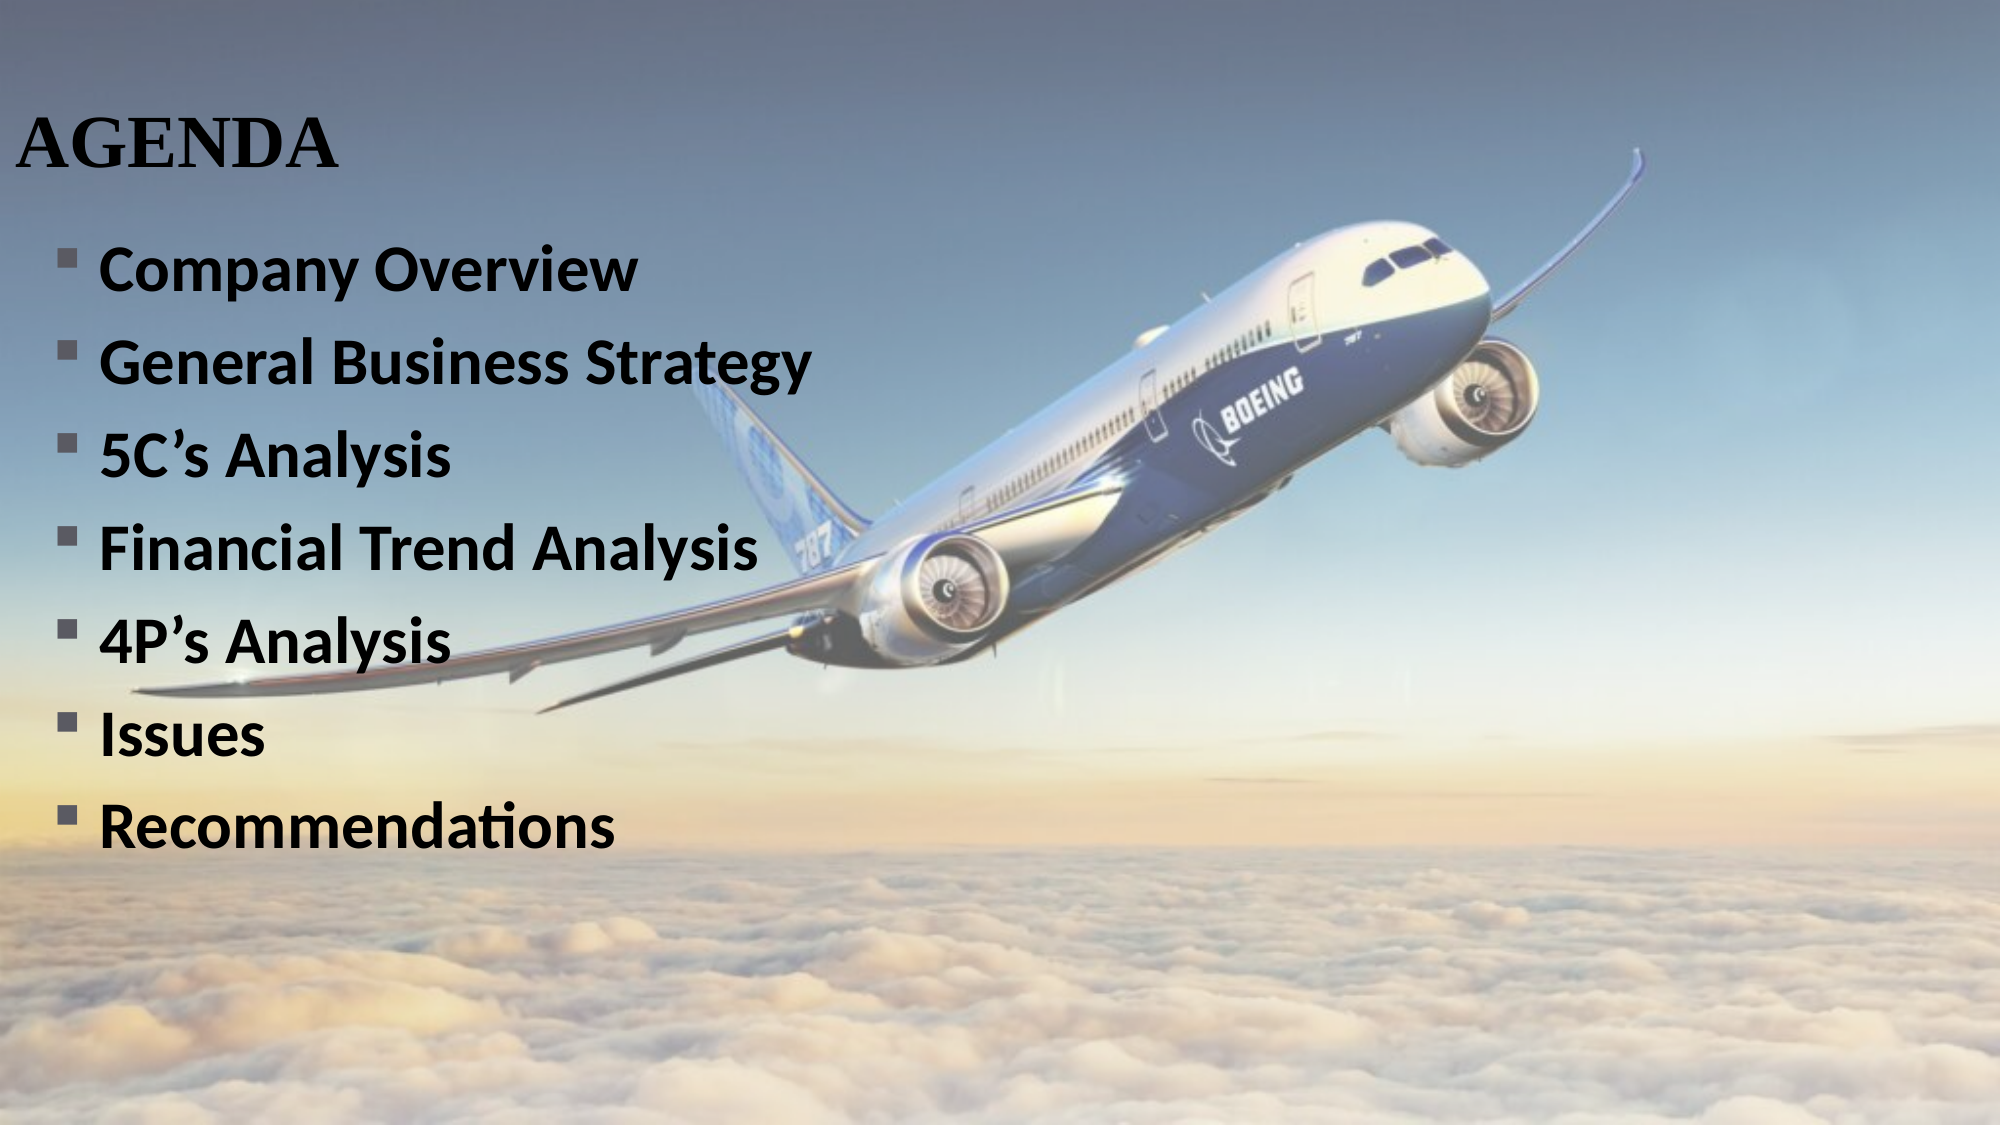

AGENDA
Company Overview
General Business Strategy
5C’s Analysis
Financial Trend Analysis
4P’s Analysis
Issues
Recommendations